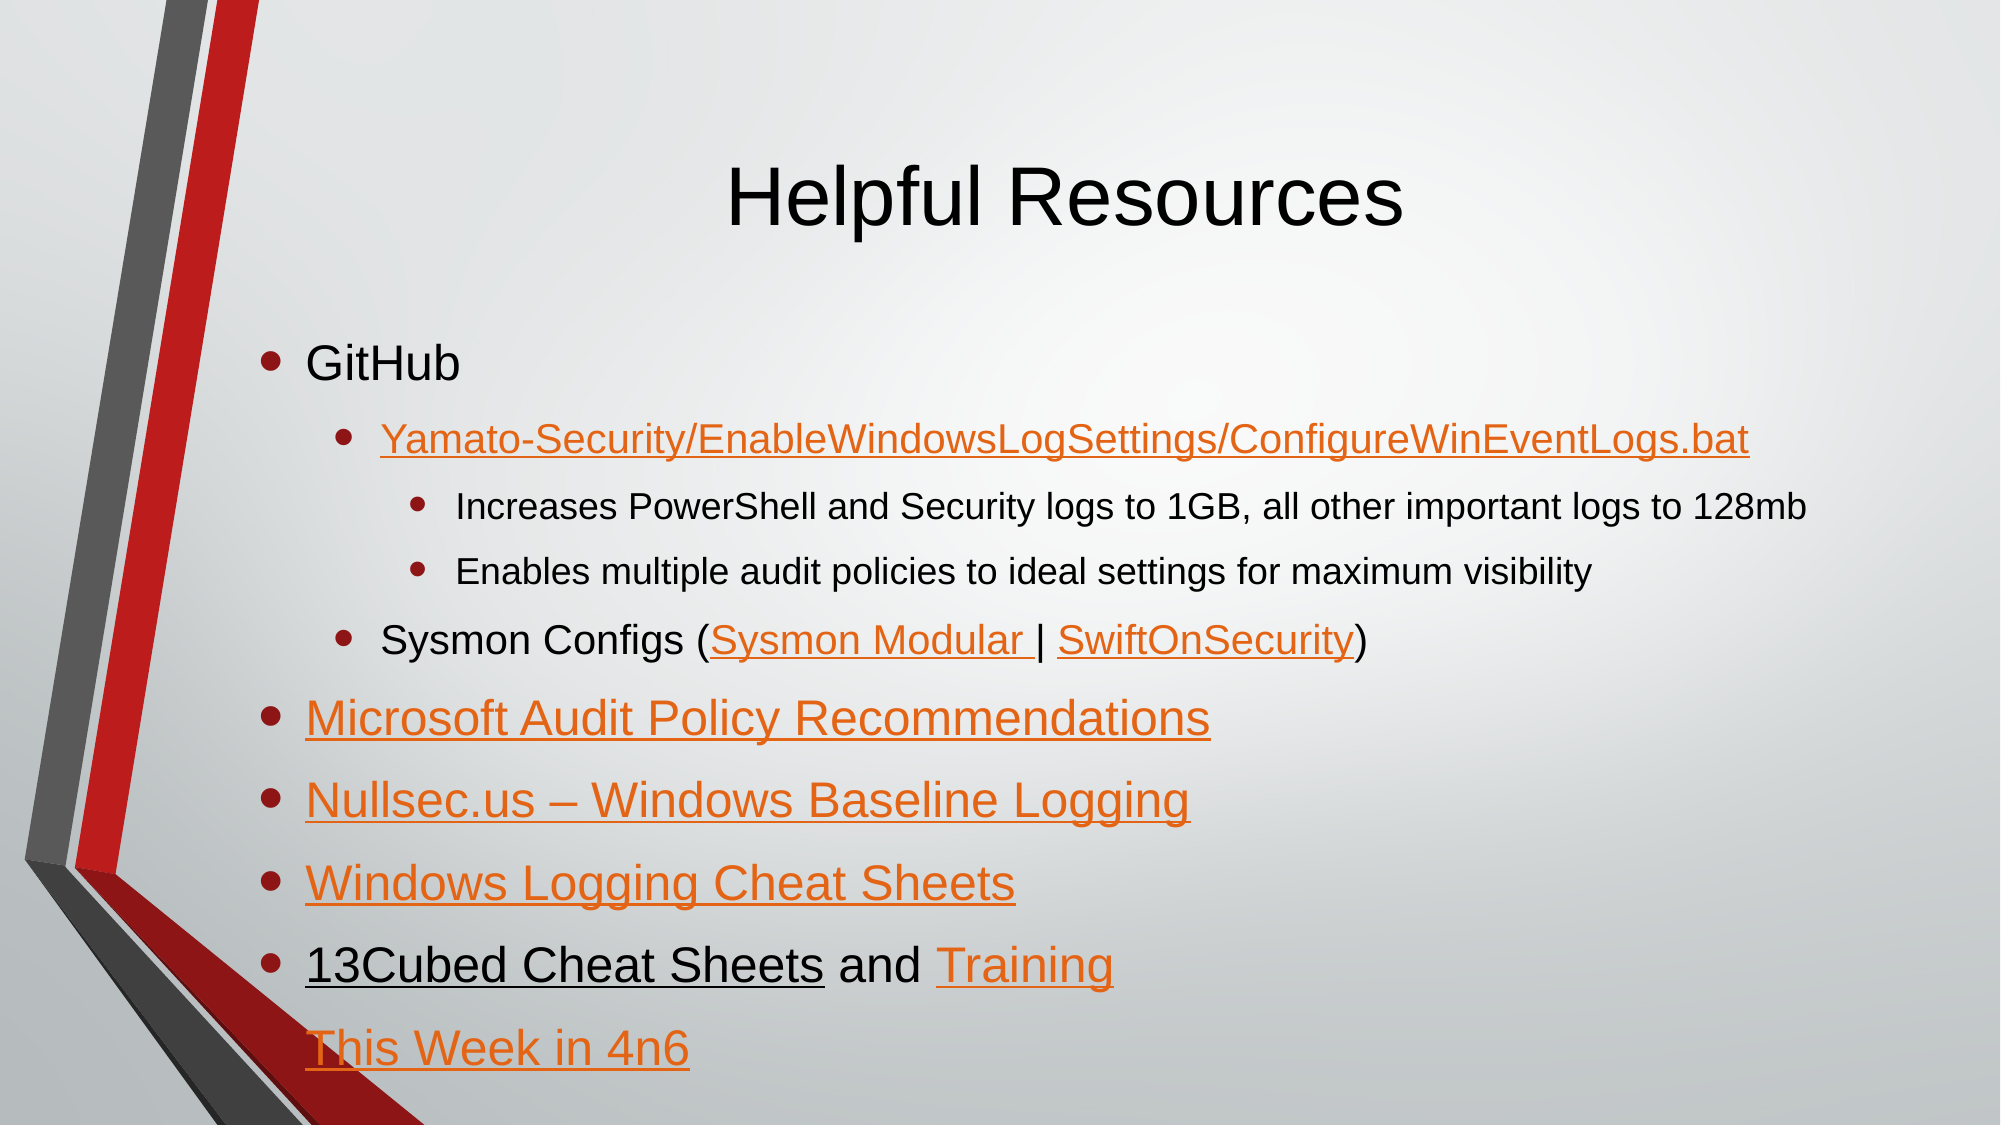

# Helpful Resources
GitHub
Yamato-Security/EnableWindowsLogSettings/ConfigureWinEventLogs.bat
Increases PowerShell and Security logs to 1GB, all other important logs to 128mb
Enables multiple audit policies to ideal settings for maximum visibility
Sysmon Configs (Sysmon Modular | SwiftOnSecurity)
Microsoft Audit Policy Recommendations
Nullsec.us – Windows Baseline Logging
Windows Logging Cheat Sheets
13Cubed Cheat Sheets and Training
This Week in 4n6